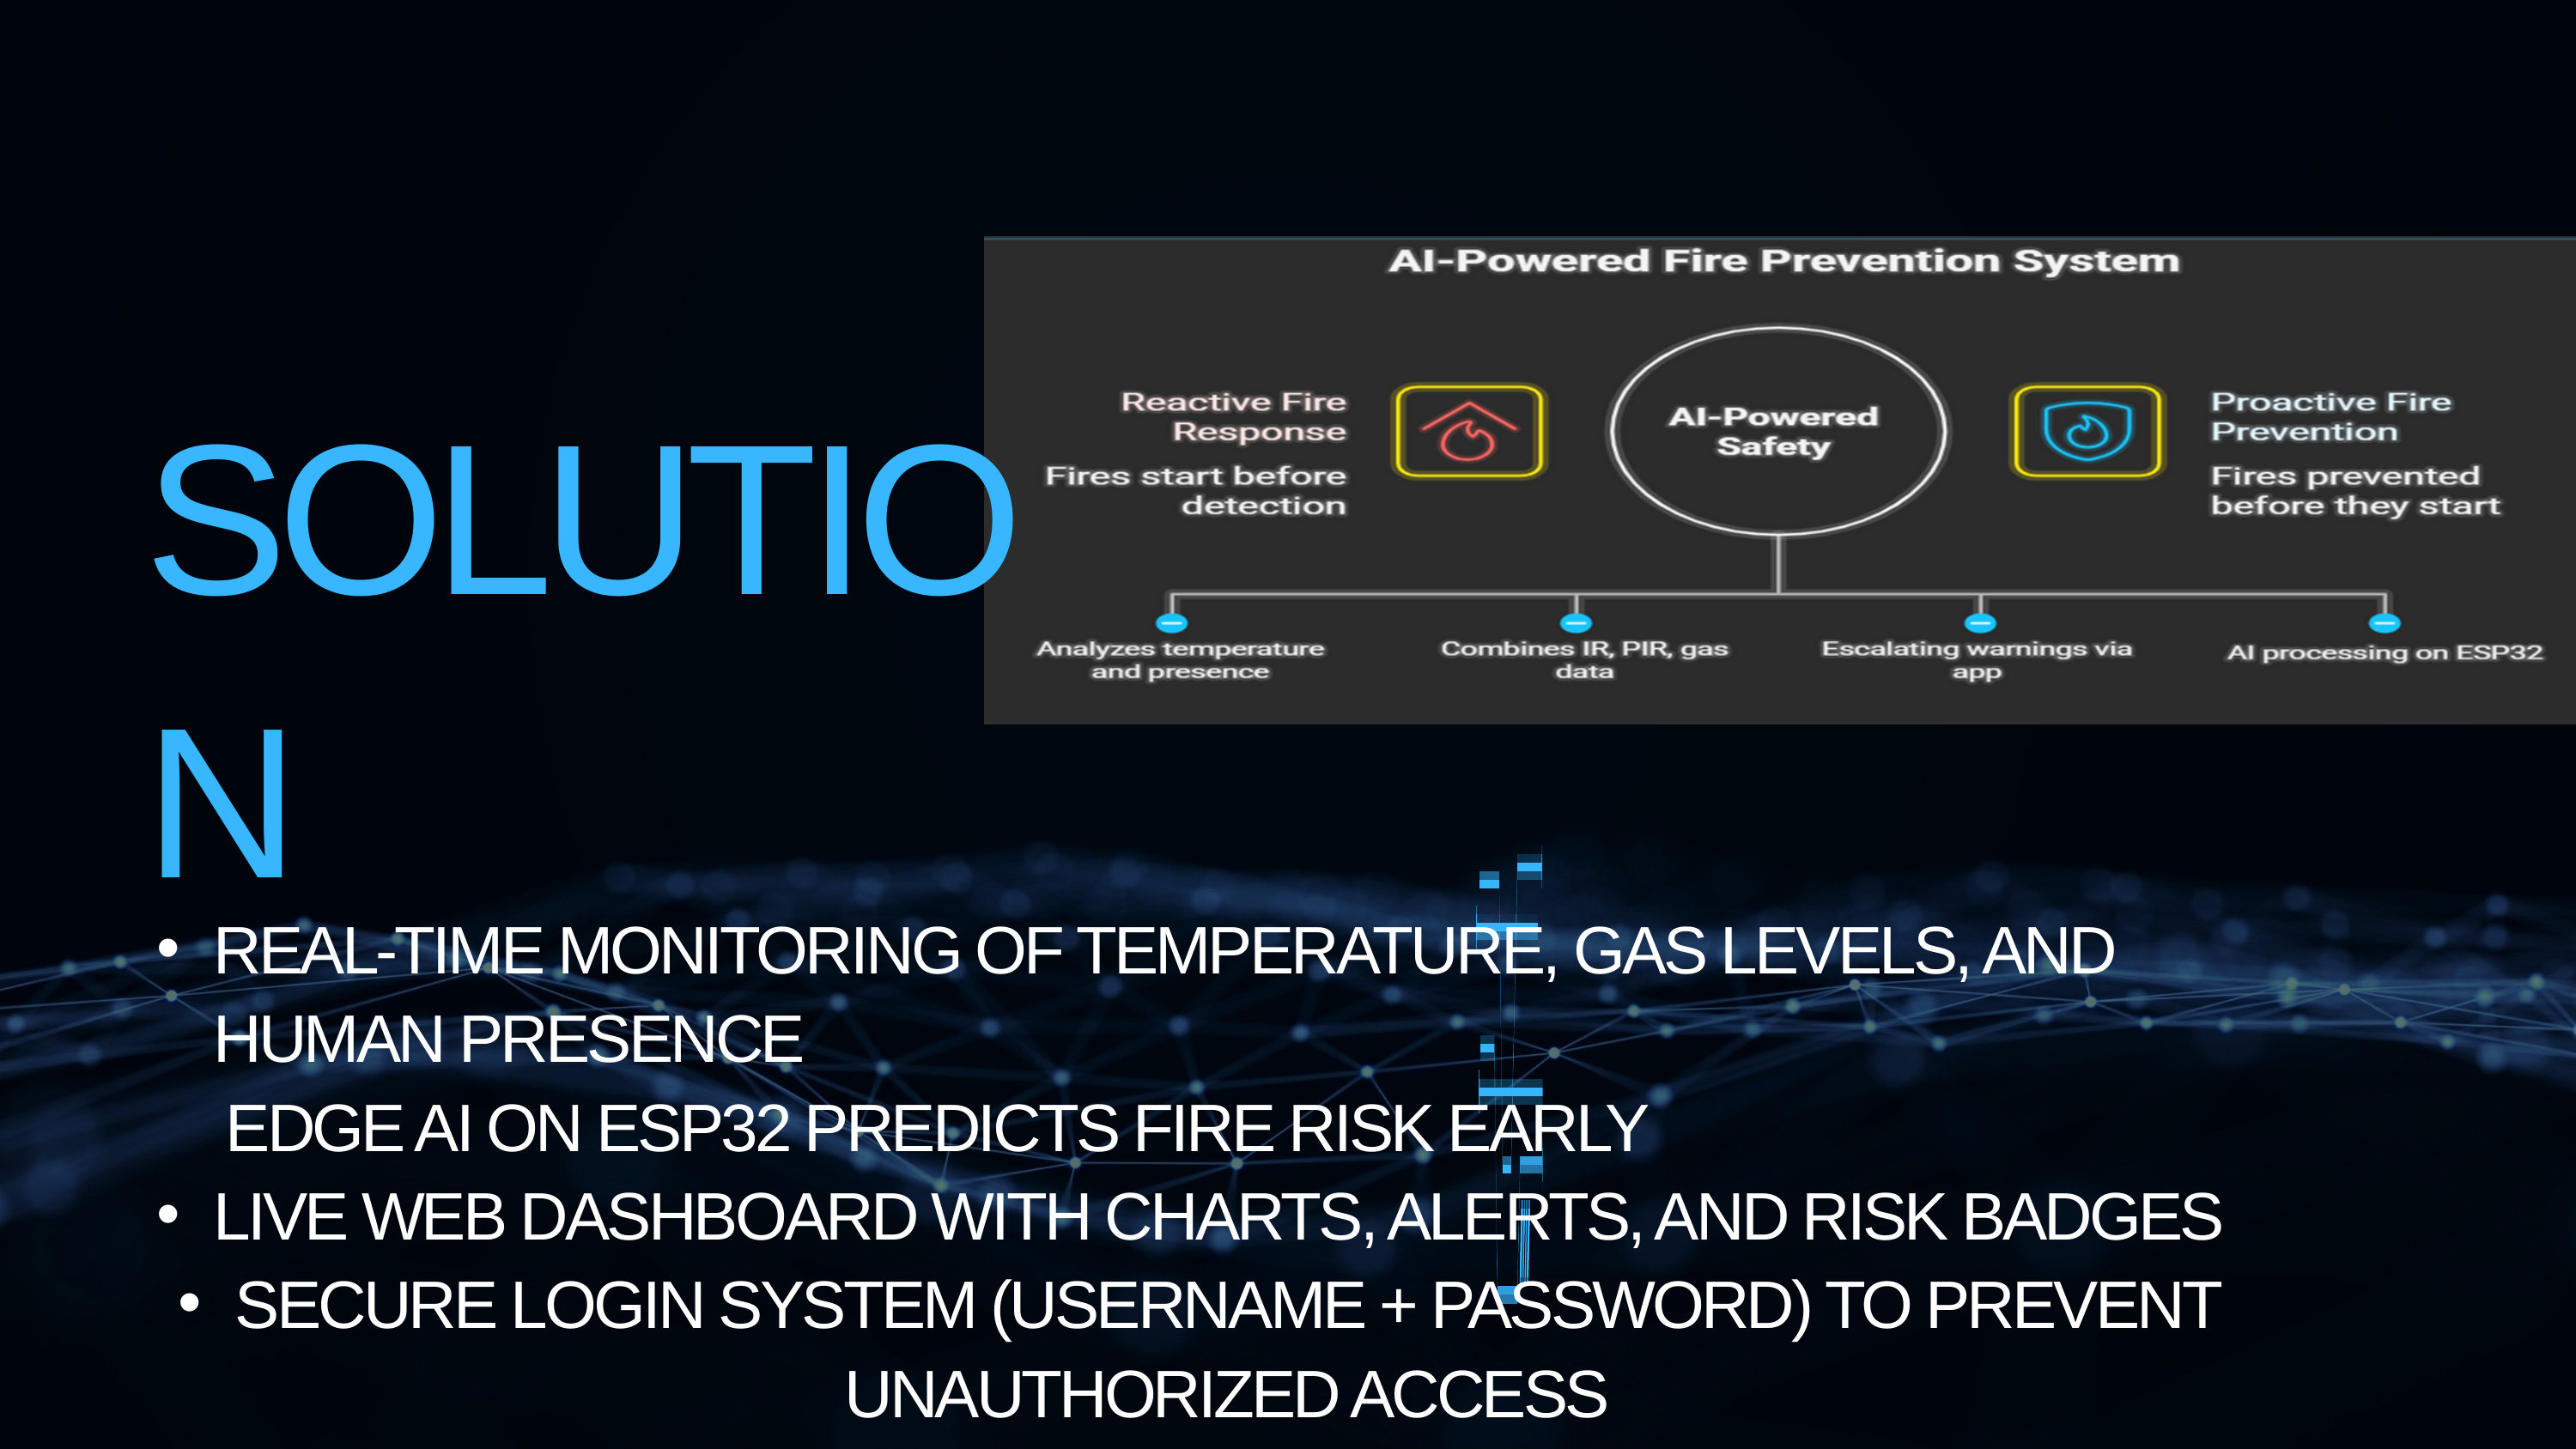

SOLUTION
REAL-TIME MONITORING OF TEMPERATURE, GAS LEVELS, AND HUMAN PRESENCE
        EDGE AI ON ESP32 PREDICTS FIRE RISK EARLY
LIVE WEB DASHBOARD WITH CHARTS, ALERTS, AND RISK BADGES
SECURE LOGIN SYSTEM (USERNAME + PASSWORD) TO PREVENT UNAUTHORIZED ACCESS
OPTIONAL AUTO-SHUTOFF USING RELAY/SERVO TO PREVENT IGNITION